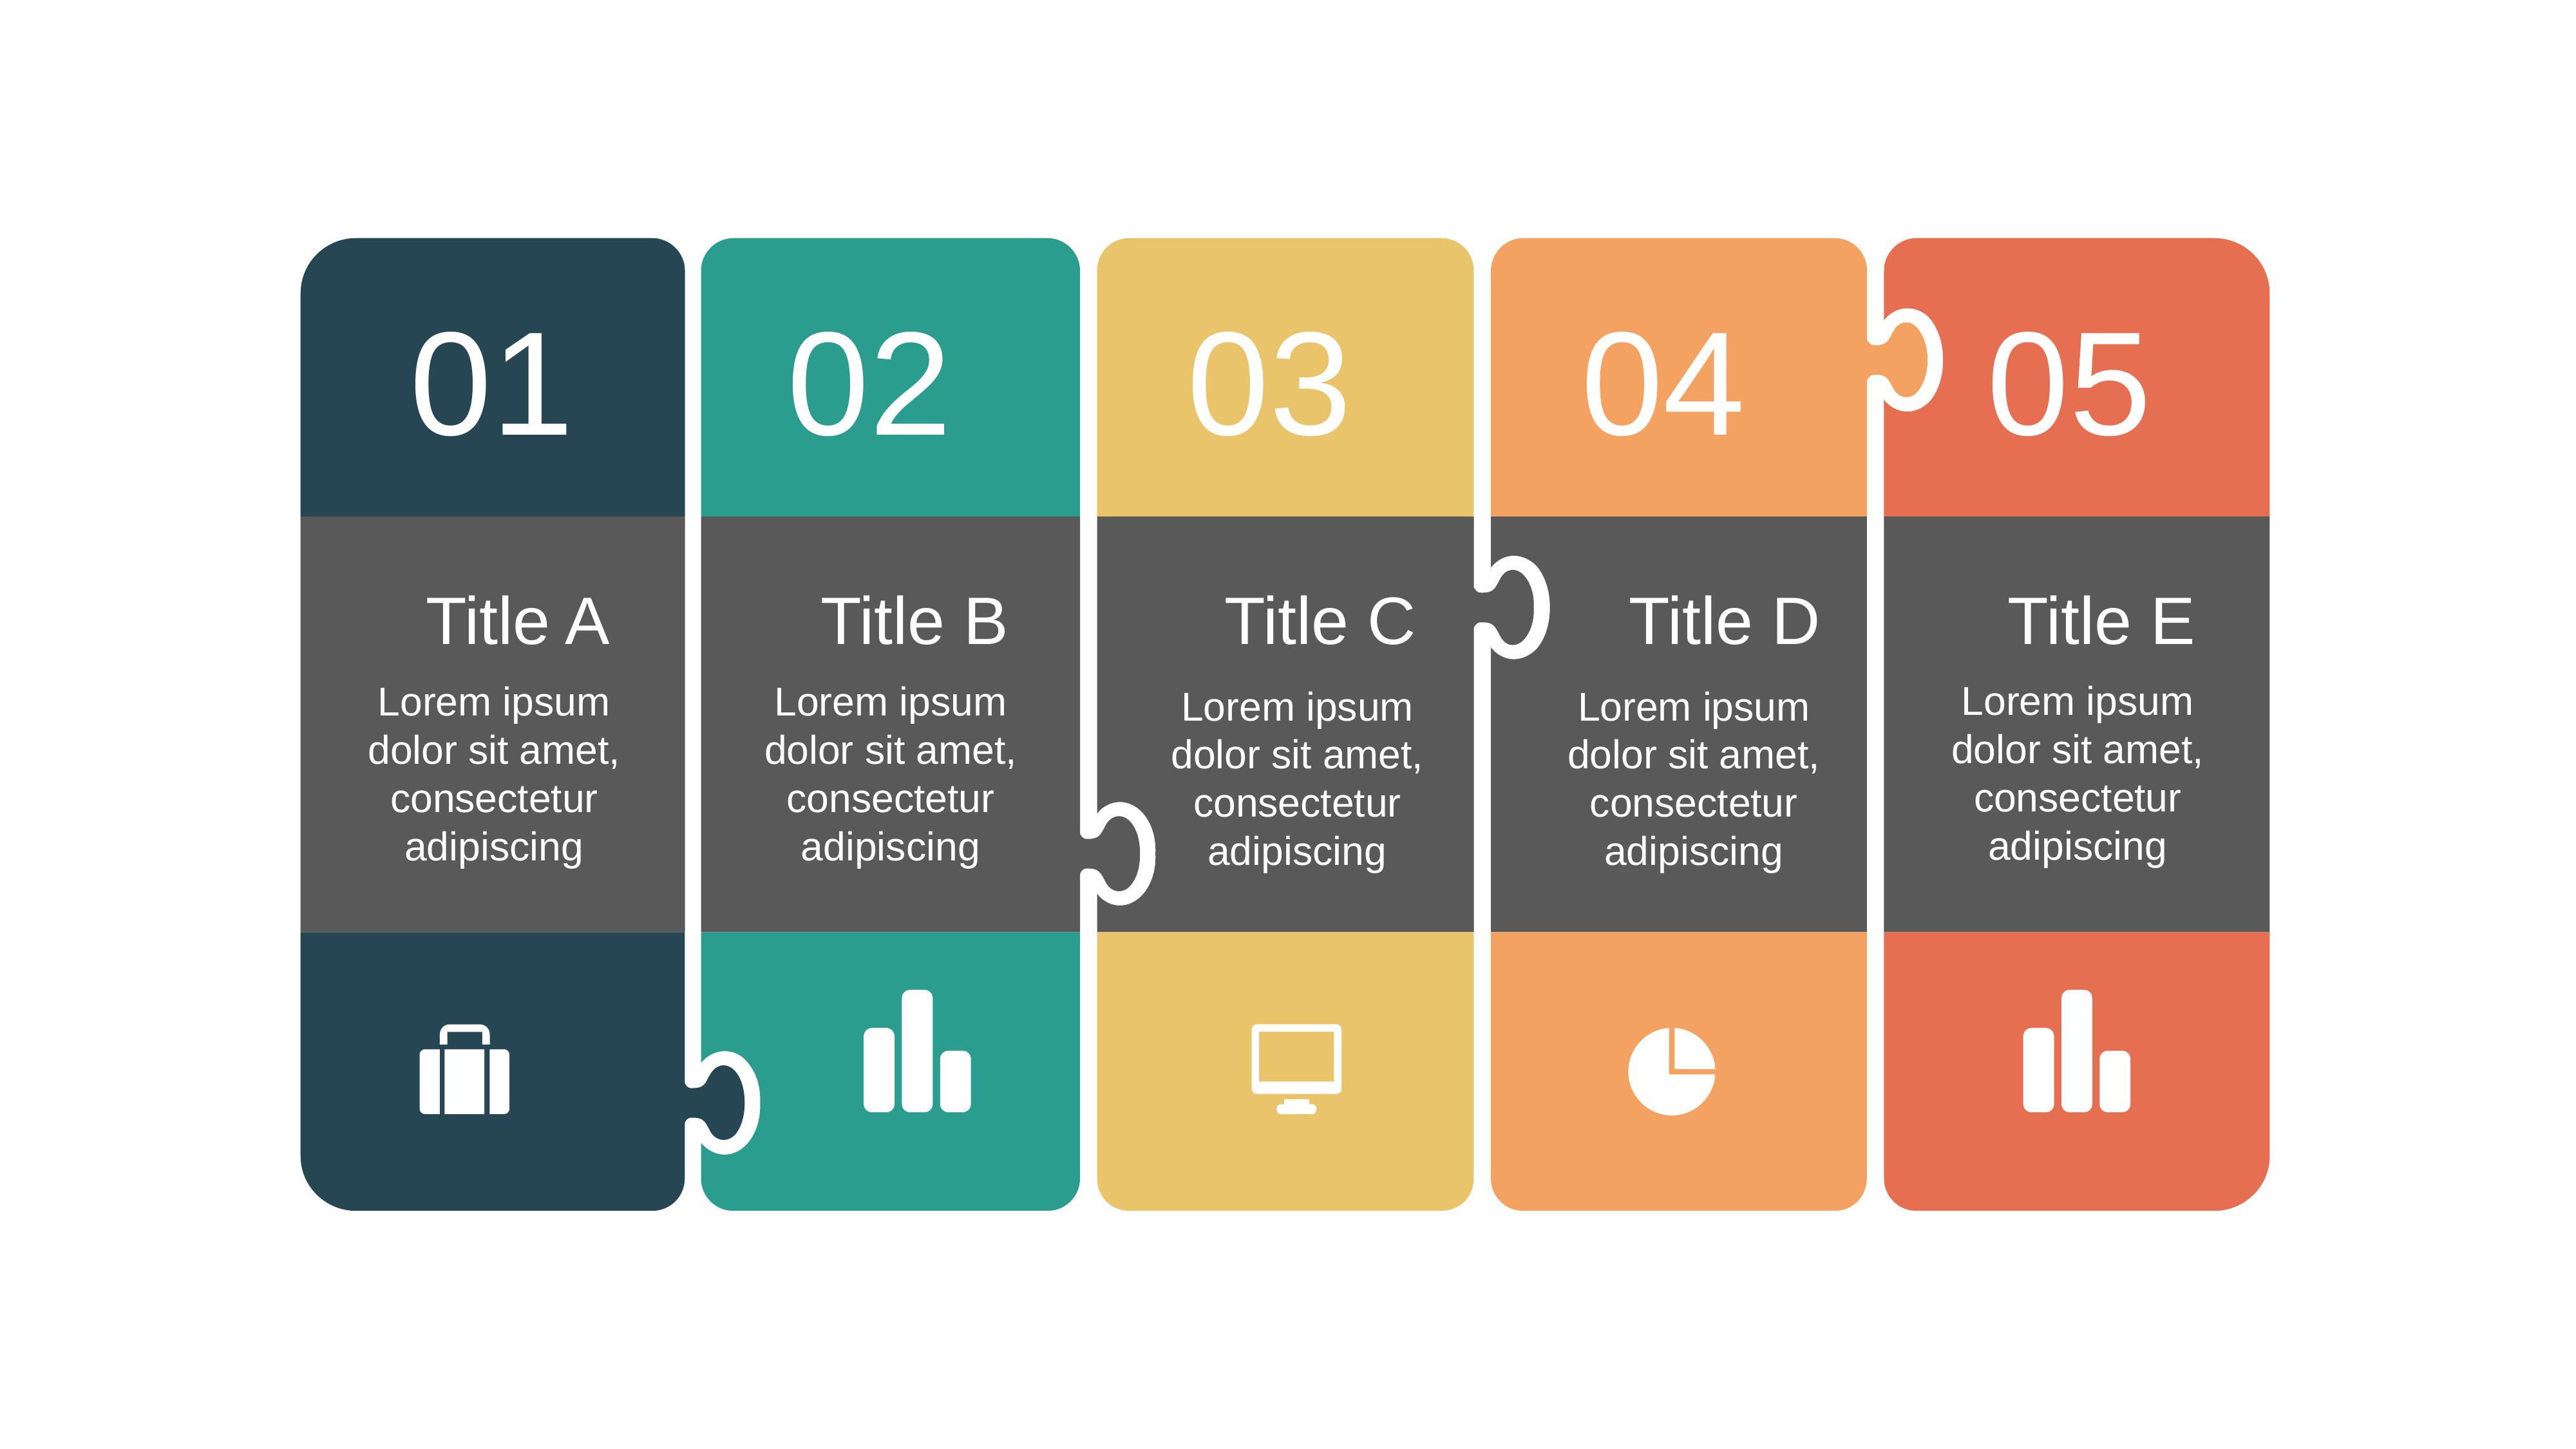

01
02
03
04
05

Title A
Title B
Title C
Title D
Title E
Lorem ipsum dolor sit amet, consectetur adipiscing
Lorem ipsum dolor sit amet, consectetur adipiscing
Lorem ipsum dolor sit amet, consectetur adipiscing
Lorem ipsum dolor sit amet, consectetur adipiscing
Lorem ipsum dolor sit amet, consectetur adipiscing